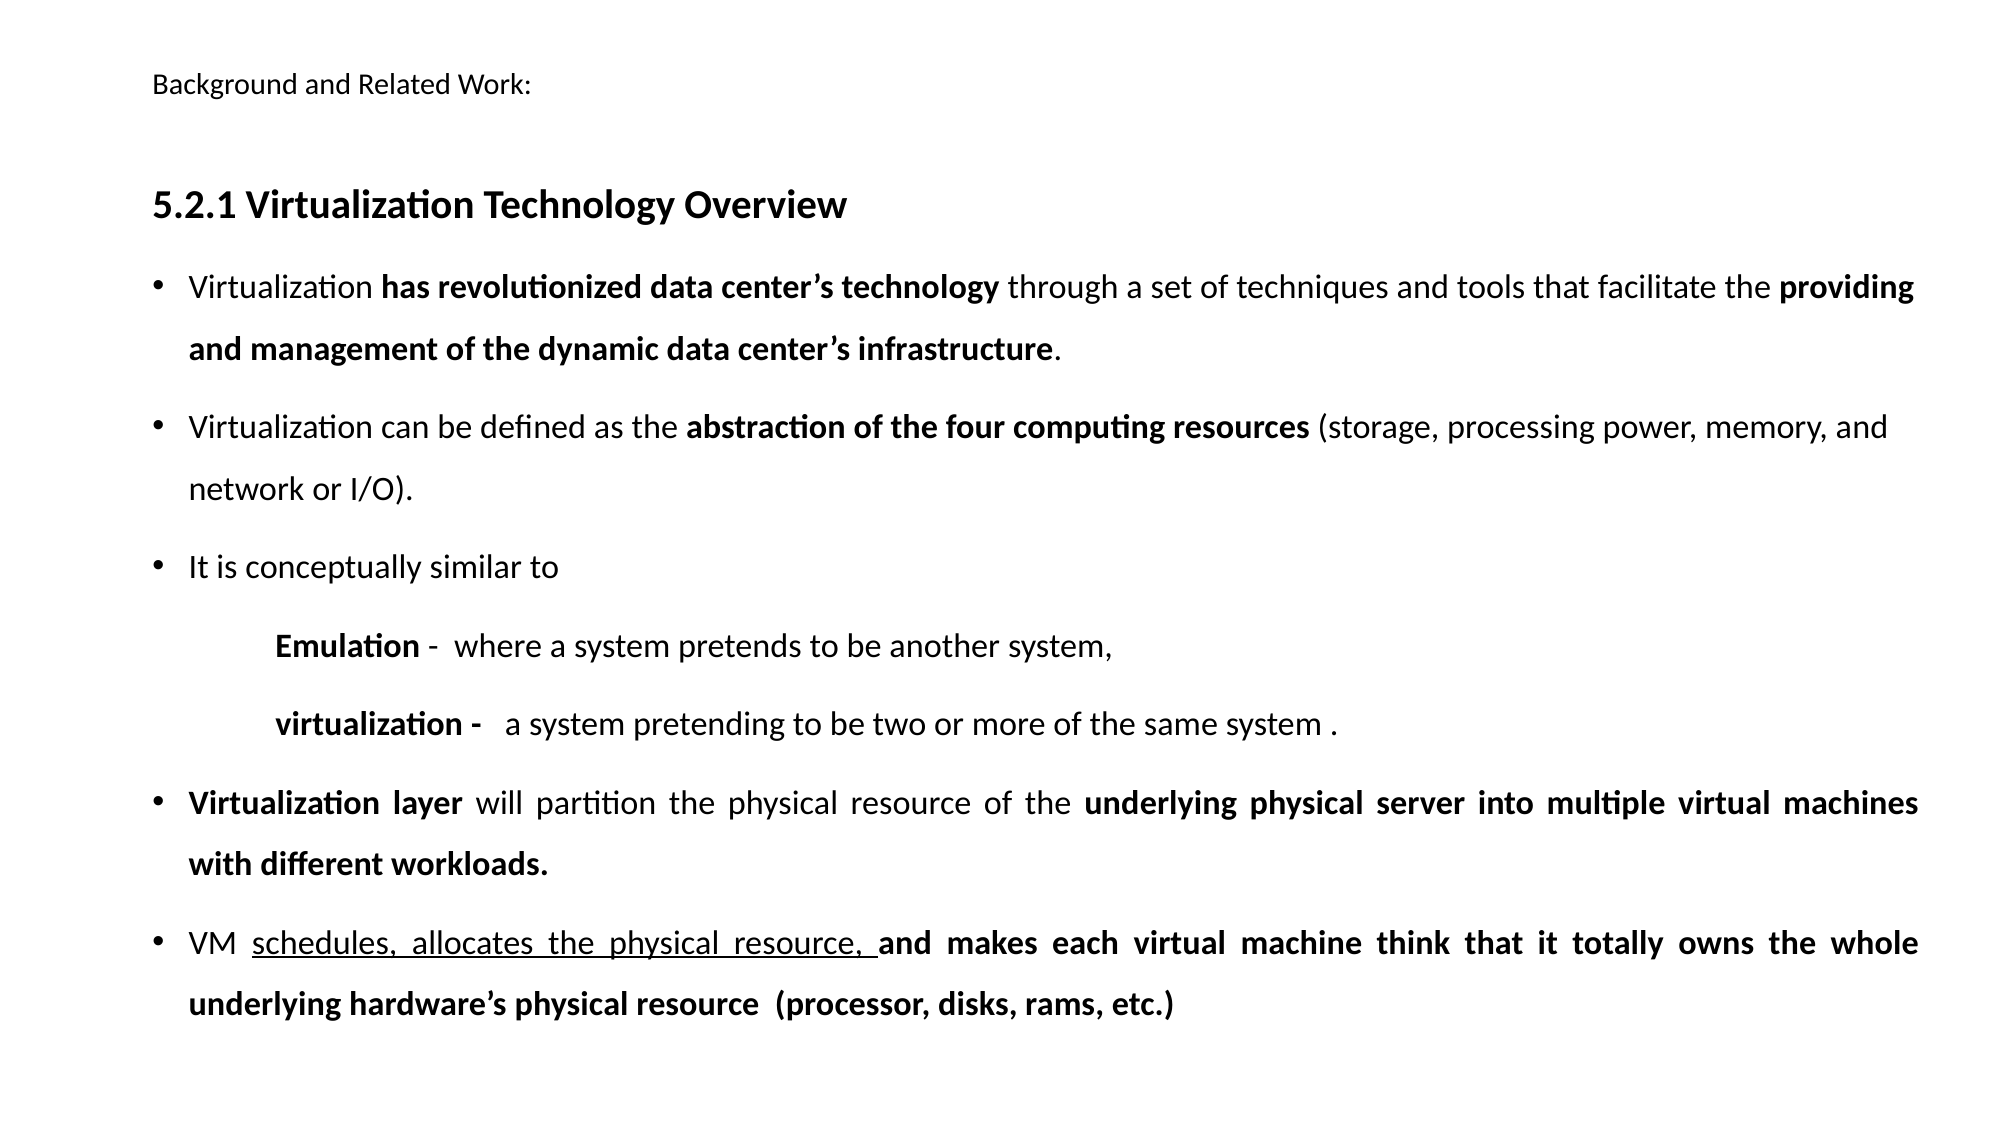

# Background and Related Work:
5.2.1 Virtualization Technology Overview
Virtualization has revolutionized data center’s technology through a set of techniques and tools that facilitate the providing and management of the dynamic data center’s infrastructure.
Virtualization can be defined as the abstraction of the four computing resources (storage, processing power, memory, and network or I/O).
It is conceptually similar to
	Emulation -  where a system pretends to be another system,
	virtualization -   a system pretending to be two or more of the same system .
Virtualization layer will partition the physical resource of the underlying physical server into multiple virtual machines with different workloads.
VM schedules, allocates the physical resource, and makes each virtual machine think that it totally owns the whole underlying hardware’s physical resource  (processor, disks, rams, etc.)